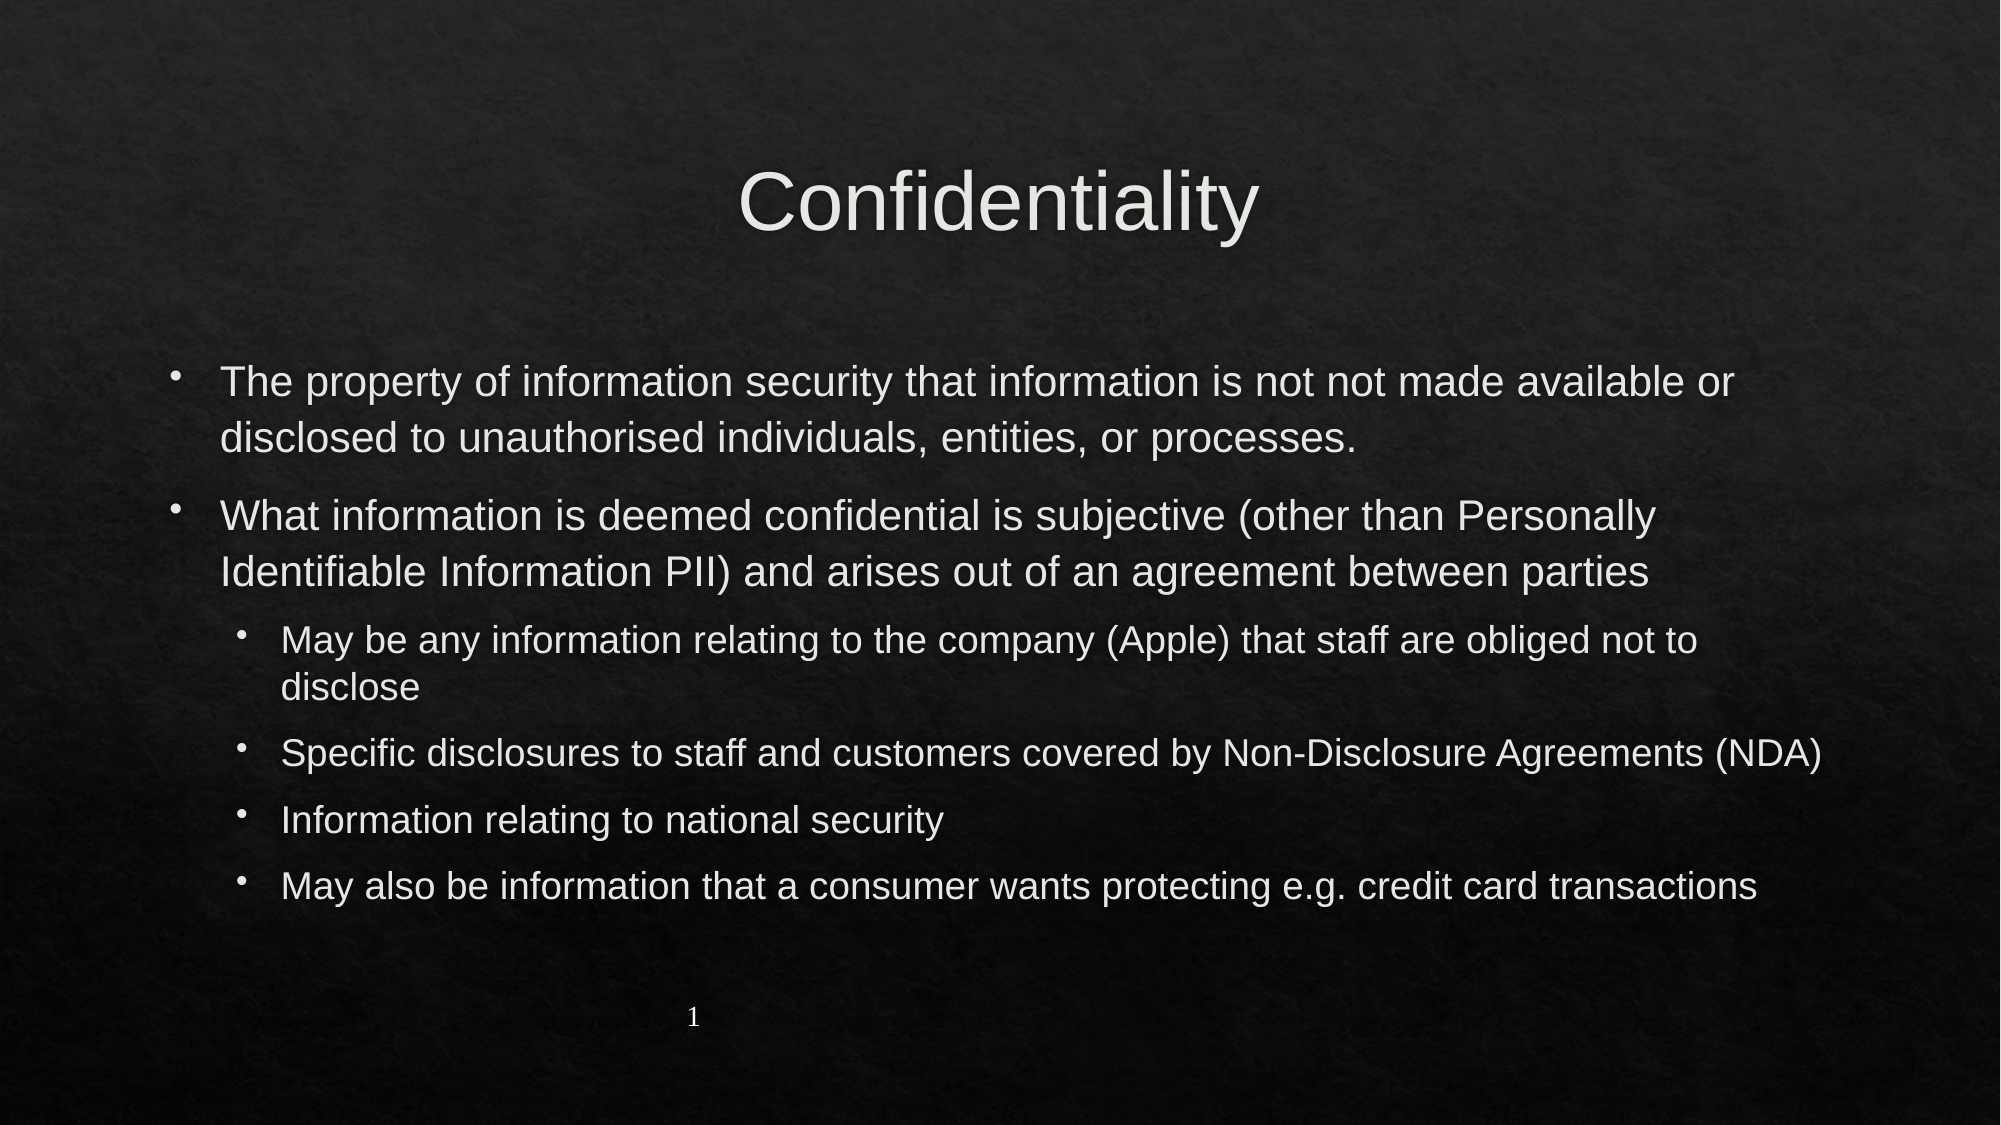

# Confidentiality
The property of information security that information is not not made available or disclosed to unauthorised individuals, entities, or processes.
What information is deemed confidential is subjective (other than Personally Identifiable Information PII) and arises out of an agreement between parties
May be any information relating to the company (Apple) that staff are obliged not to disclose
Specific disclosures to staff and customers covered by Non-Disclosure Agreements (NDA)
Information relating to national security
May also be information that a consumer wants protecting e.g. credit card transactions

1